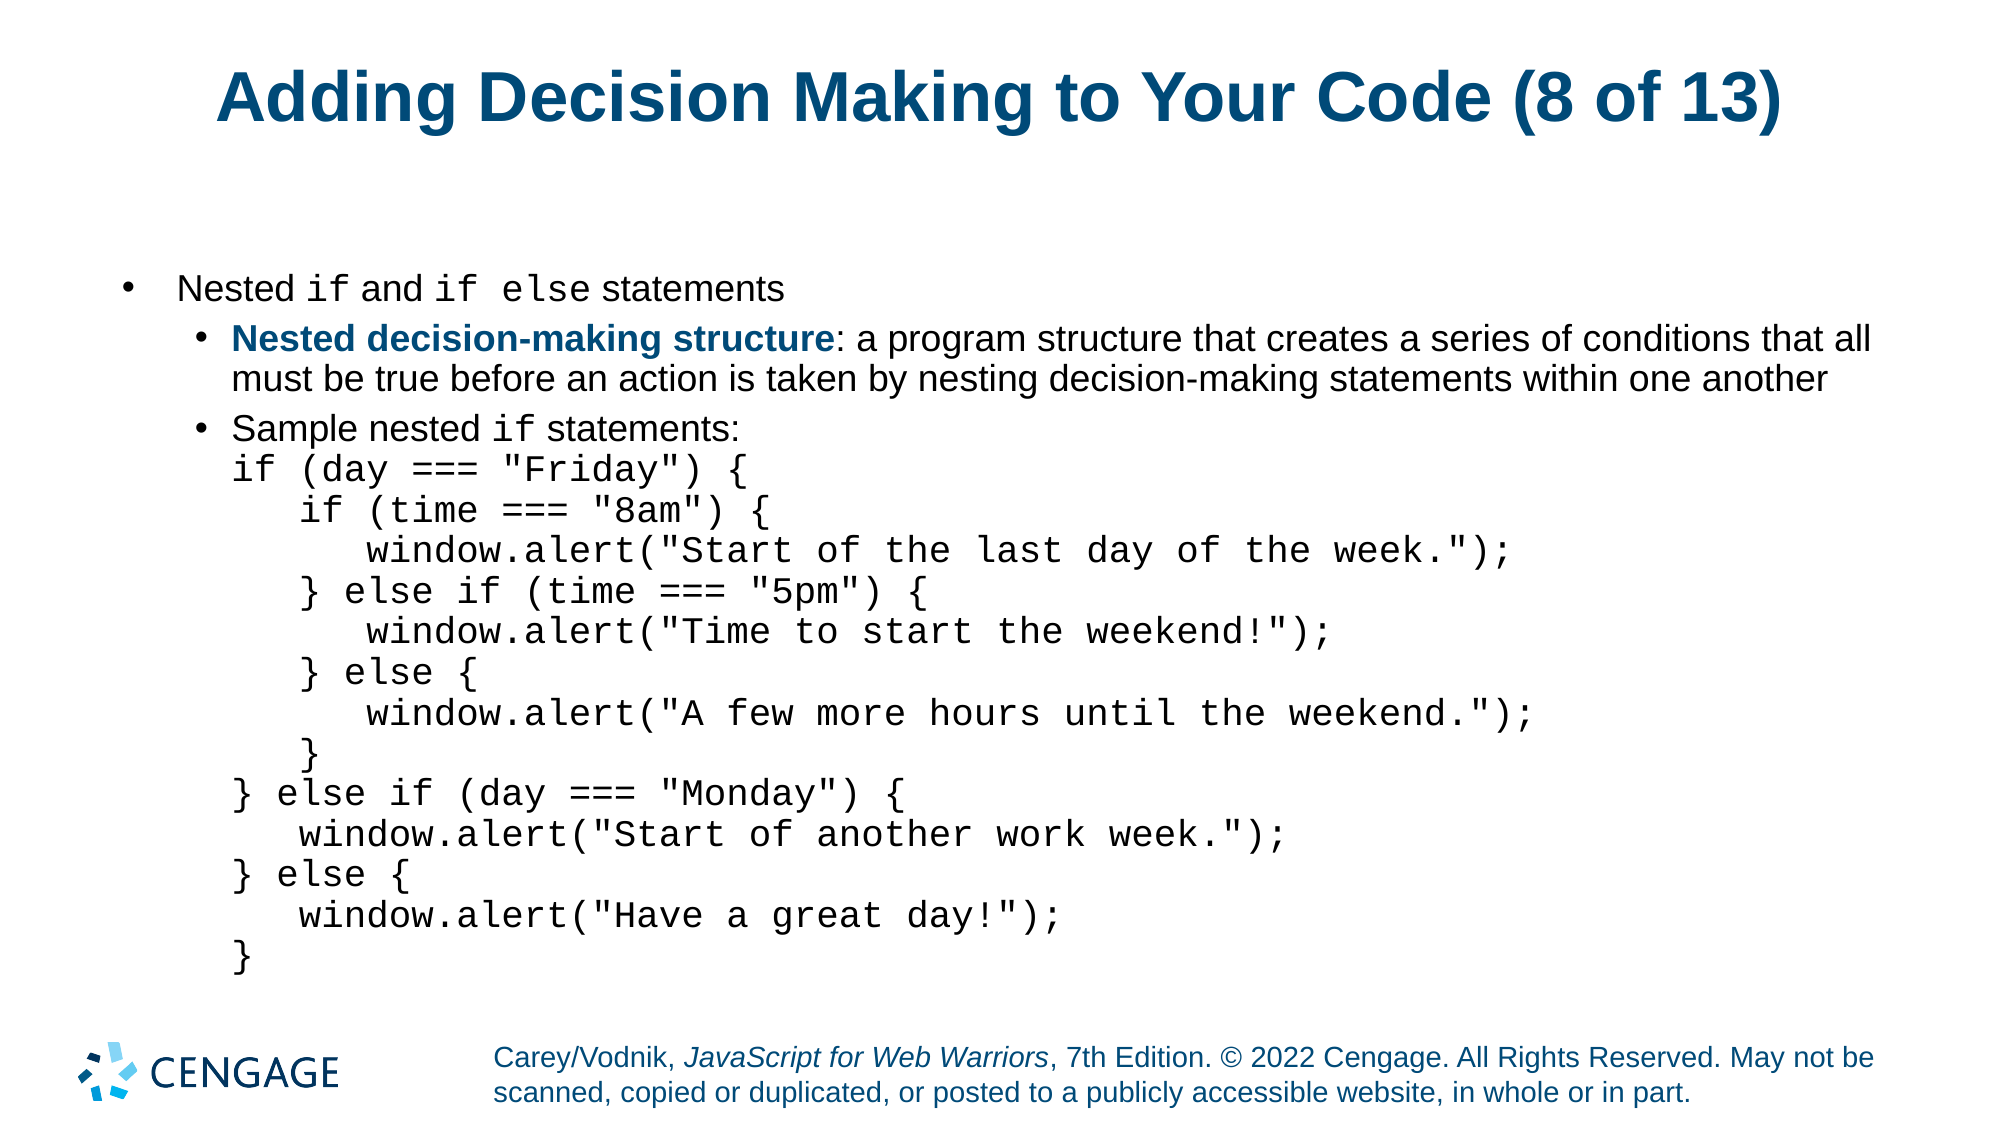

# Adding Decision Making to Your Code (8 of 13)
Nested if and if else statements
Nested decision-making structure: a program structure that creates a series of conditions that all must be true before an action is taken by nesting decision-making statements within one another
Sample nested if statements:
if (day === "Friday") {
   if (time === "8am") {
      window.alert("Start of the last day of the week.");
   } else if (time === "5pm") {
      window.alert("Time to start the weekend!");
   } else {
      window.alert("A few more hours until the weekend.");
   }
} else if (day === "Monday") {
   window.alert("Start of another work week.");
} else {
   window.alert("Have a great day!");
}